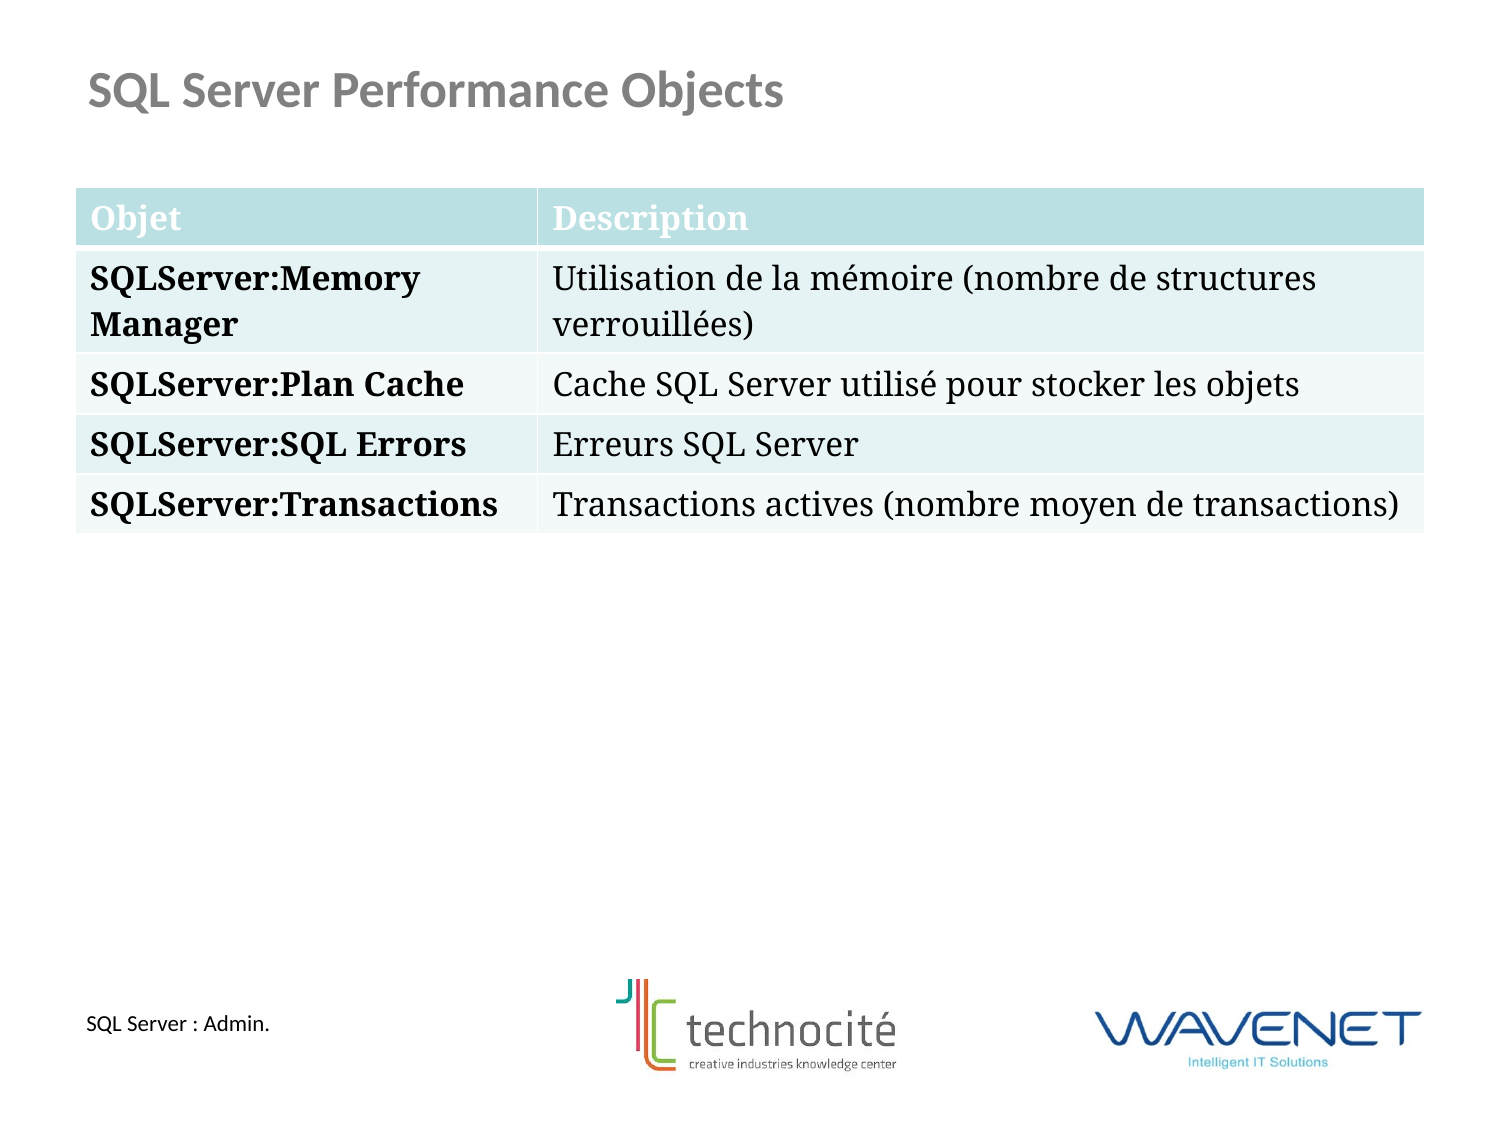

SQL Server Performance Objects
| Objet | Description |
| --- | --- |
| SQLServer:Memory Manager | Utilisation de la mémoire (nombre de structures verrouillées) |
| SQLServer:Plan Cache | Cache SQL Server utilisé pour stocker les objets |
| SQLServer:SQL Errors | Erreurs SQL Server |
| SQLServer:Transactions | Transactions actives (nombre moyen de transactions) |
SQL Server : Admin.